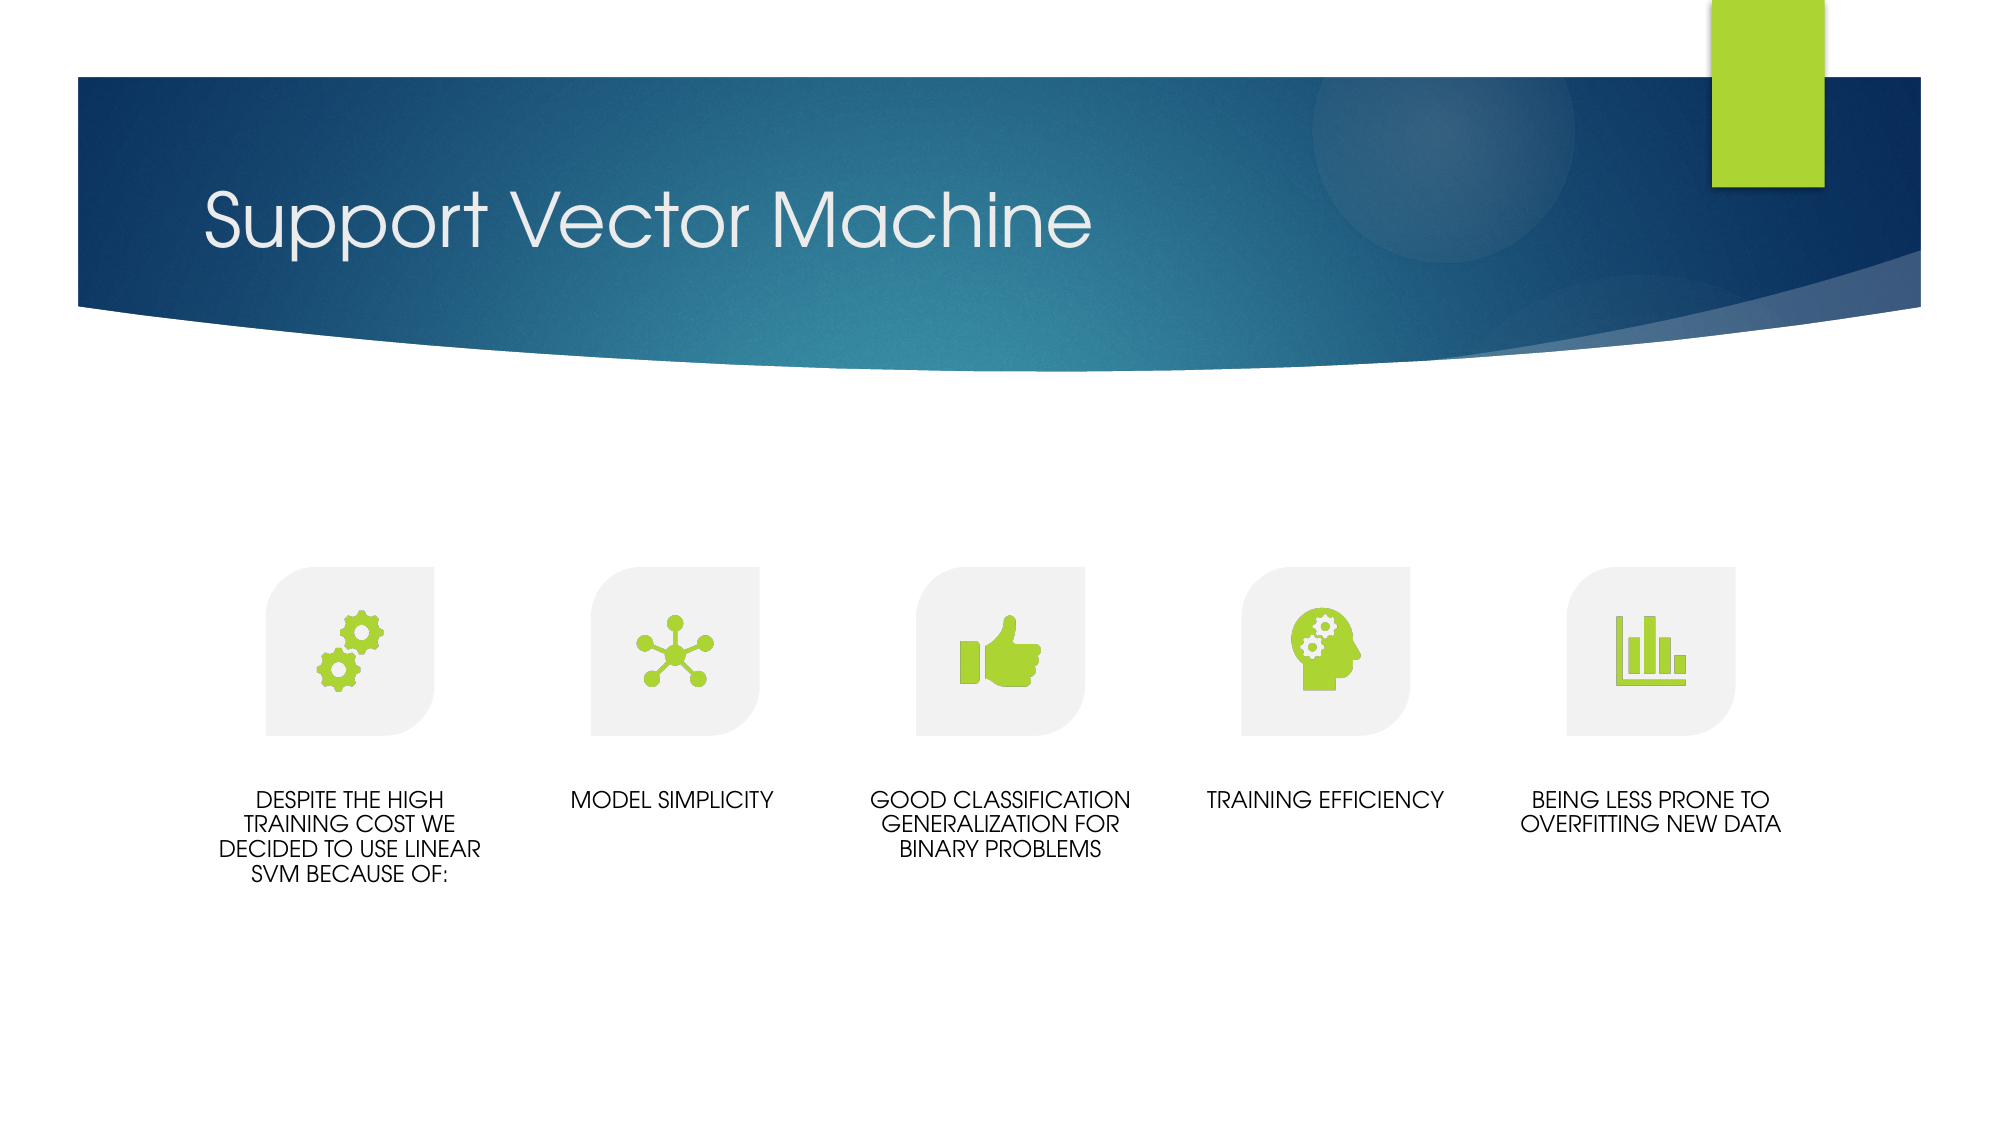

# Support Vector Machine
Despite the high training cost we decided to use Linear SVM because of:
Model simplicity
Good classification generalization for binary problems
Training efficiency
Being less prone to overfitting new data